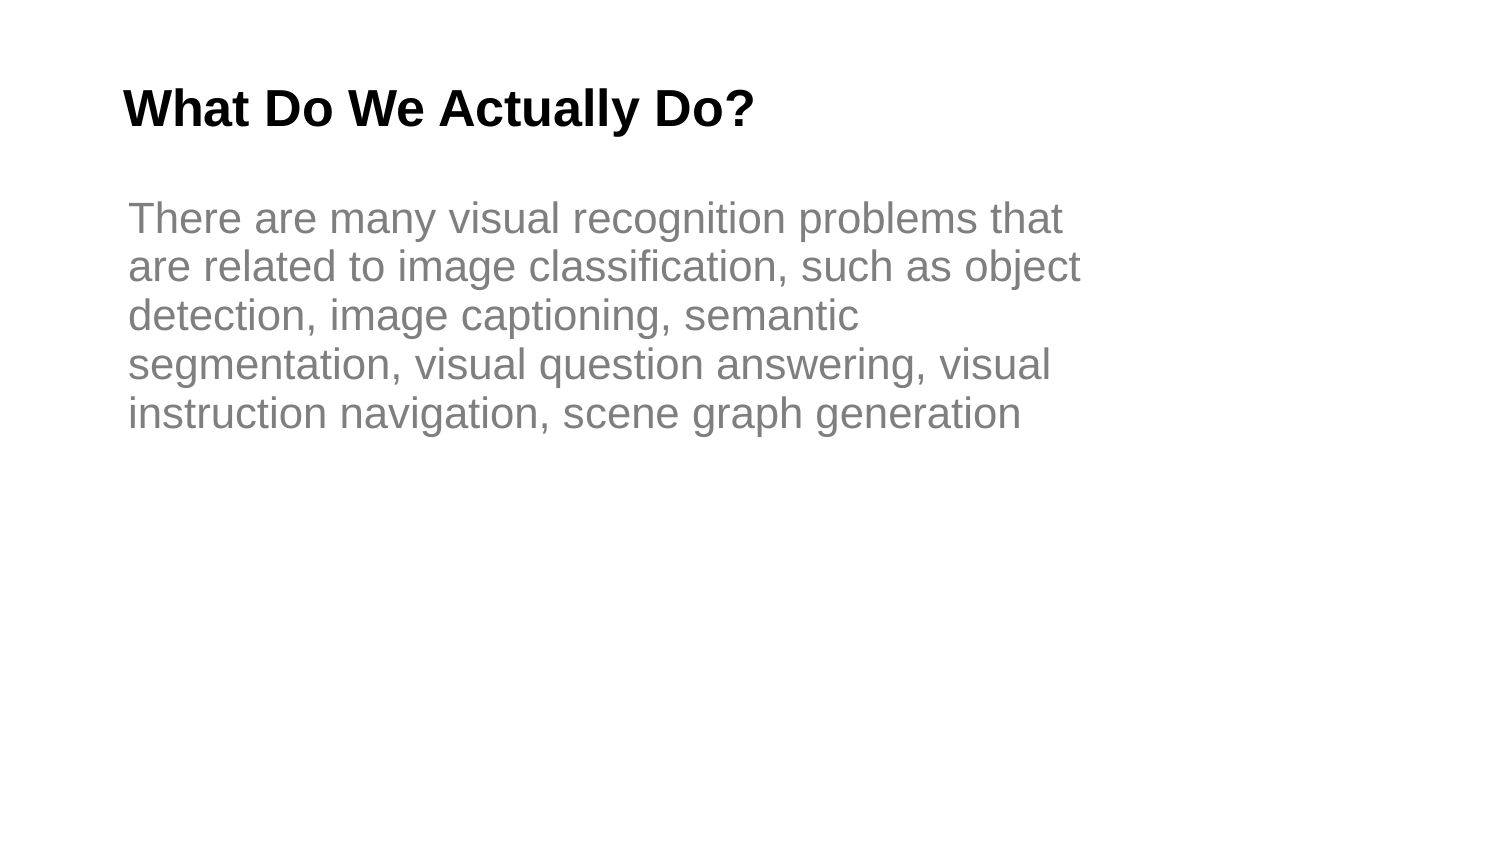

What Do We Actually Do?
There are many visual recognition problems that are related to image classification, such as object detection, image captioning, semantic segmentation, visual question answering, visual instruction navigation, scene graph generation